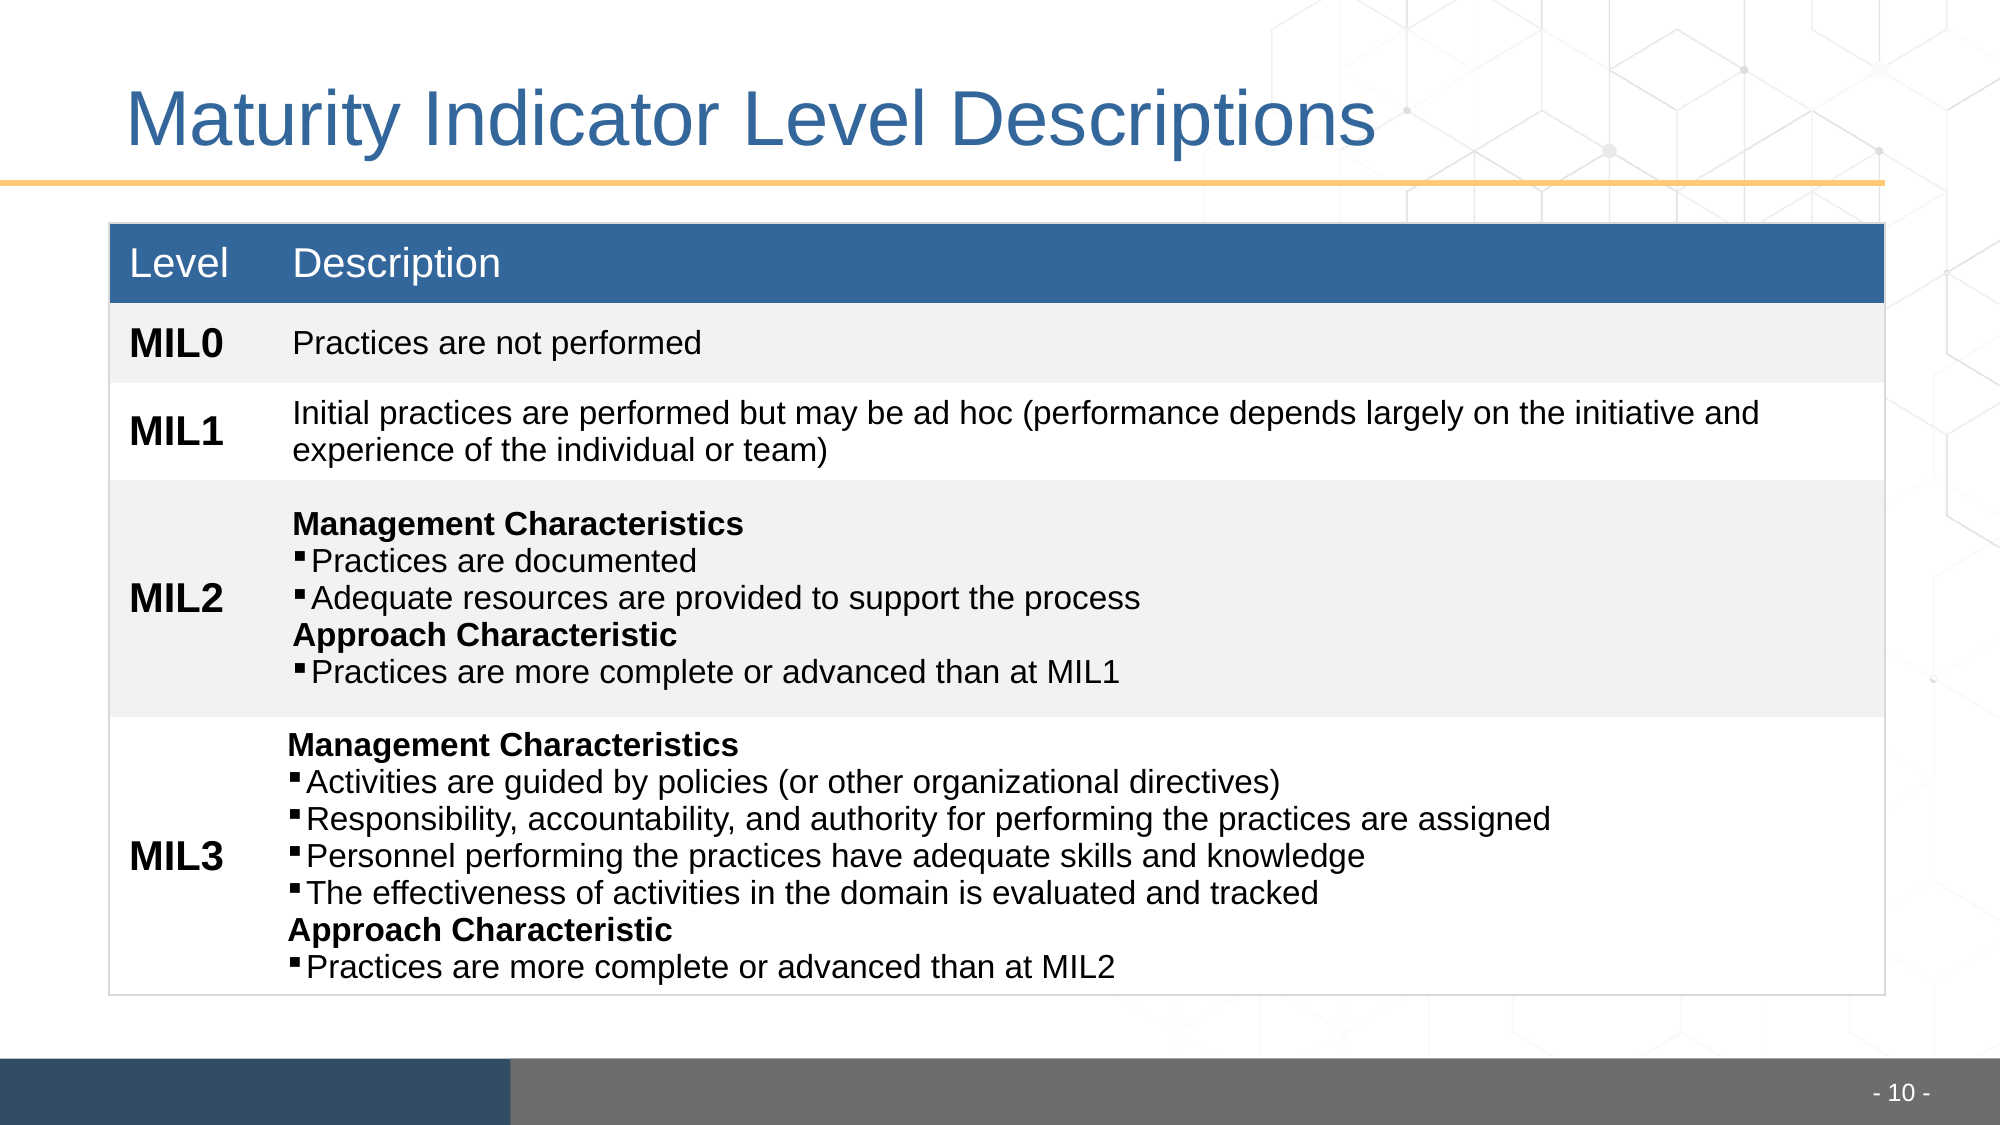

# Maturity Indicator Level Descriptions
| Level | Description |
| --- | --- |
| MIL0 | Practices are not performed |
| MIL1 | Initial practices are performed but may be ad hoc (performance depends largely on the initiative and experience of the individual or team) |
| MIL2 | Management Characteristics Practices are documented Adequate resources are provided to support the process Approach Characteristic Practices are more complete or advanced than at MIL1 |
| MIL3 | Management Characteristics Activities are guided by policies (or other organizational directives) Responsibility, accountability, and authority for performing the practices are assigned Personnel performing the practices have adequate skills and knowledge The effectiveness of activities in the domain is evaluated and tracked Approach Characteristic Practices are more complete or advanced than at MIL2 |
- 10 -